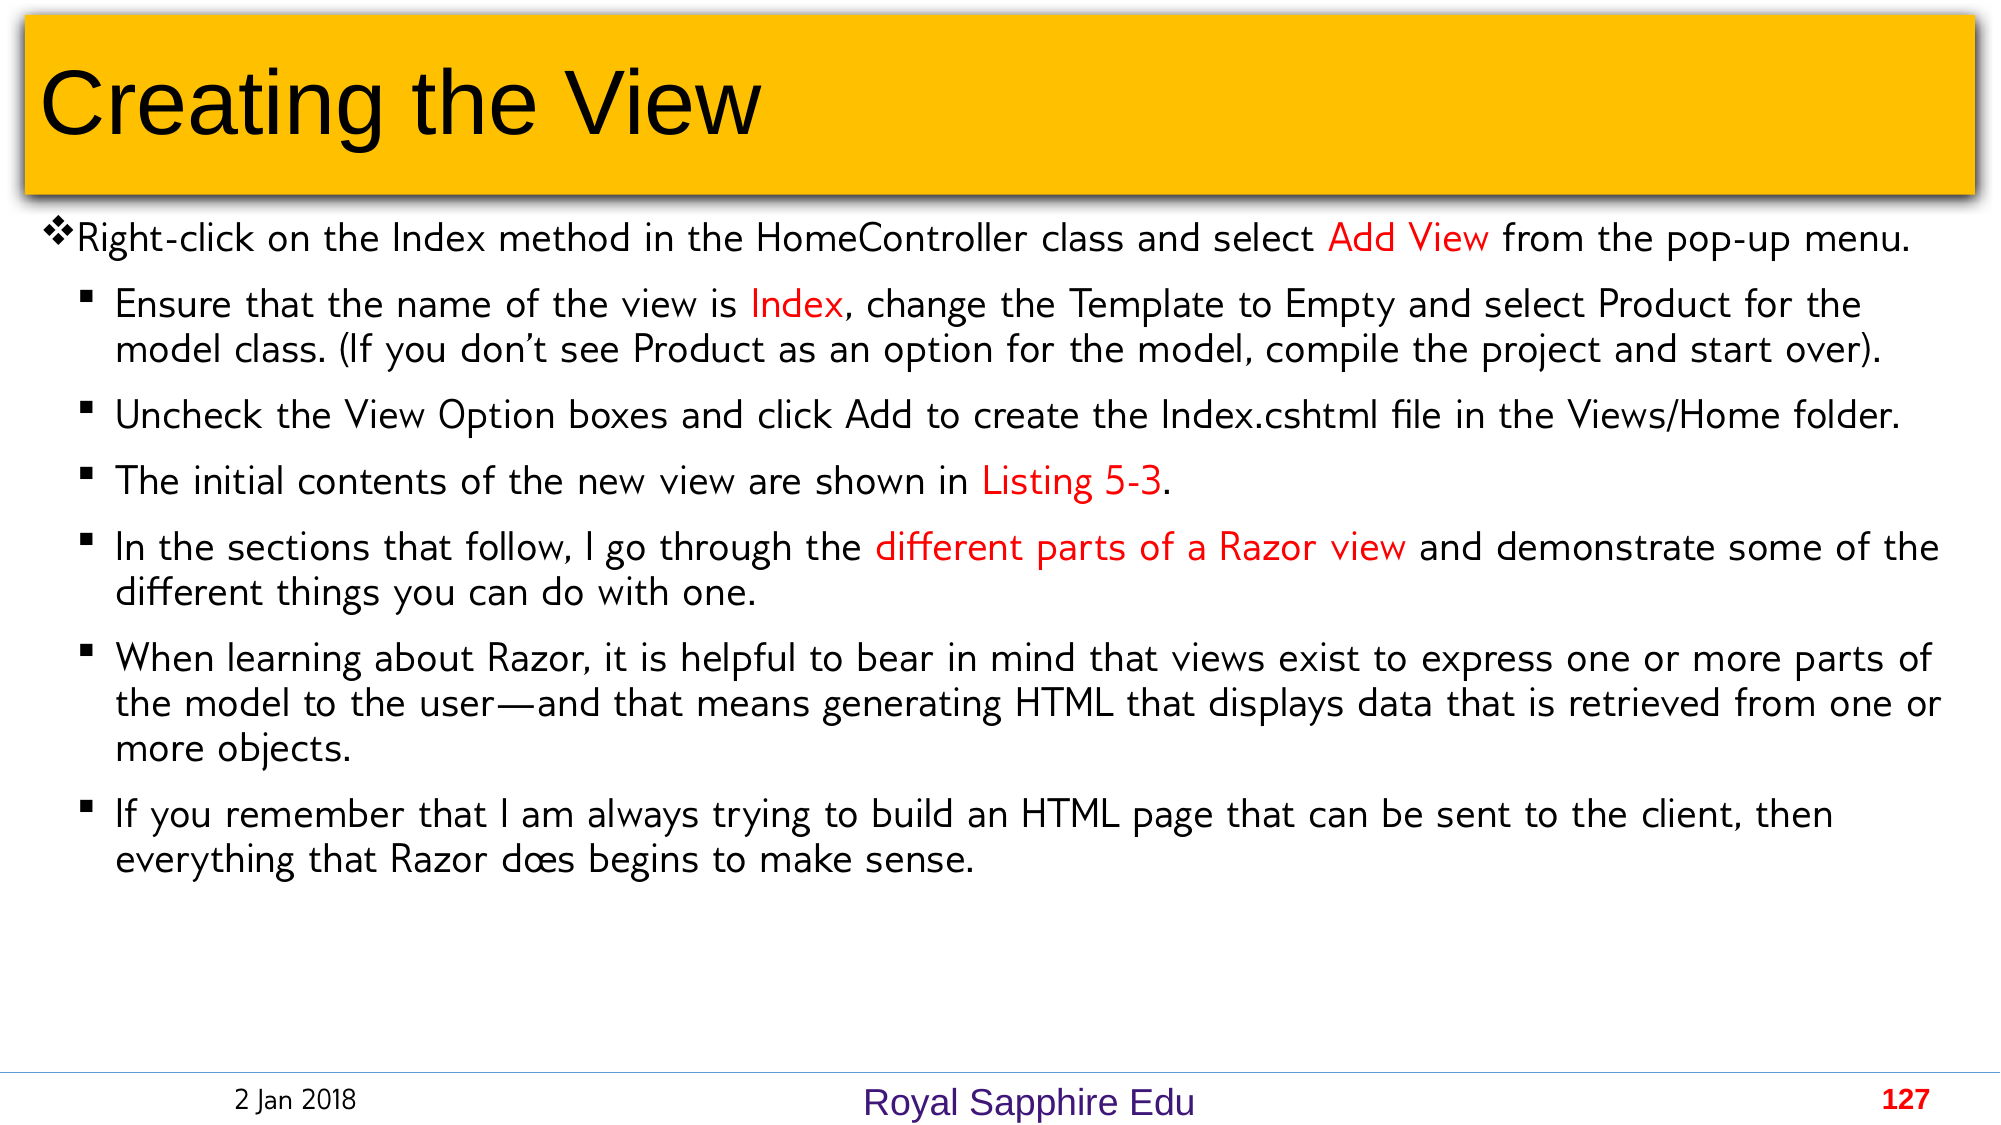

# Creating the View
Right-click on the Index method in the HomeController class and select Add View from the pop-up menu.
Ensure that the name of the view is Index, change the Template to Empty and select Product for the model class. (If you don’t see Product as an option for the model, compile the project and start over).
Uncheck the View Option boxes and click Add to create the Index.cshtml file in the Views/Home folder.
The initial contents of the new view are shown in Listing 5-3.
In the sections that follow, I go through the different parts of a Razor view and demonstrate some of the different things you can do with one.
When learning about Razor, it is helpful to bear in mind that views exist to express one or more parts of the model to the user—and that means generating HTML that displays data that is retrieved from one or more objects.
If you remember that I am always trying to build an HTML page that can be sent to the client, then everything that Razor does begins to make sense.
2 Jan 2018
127